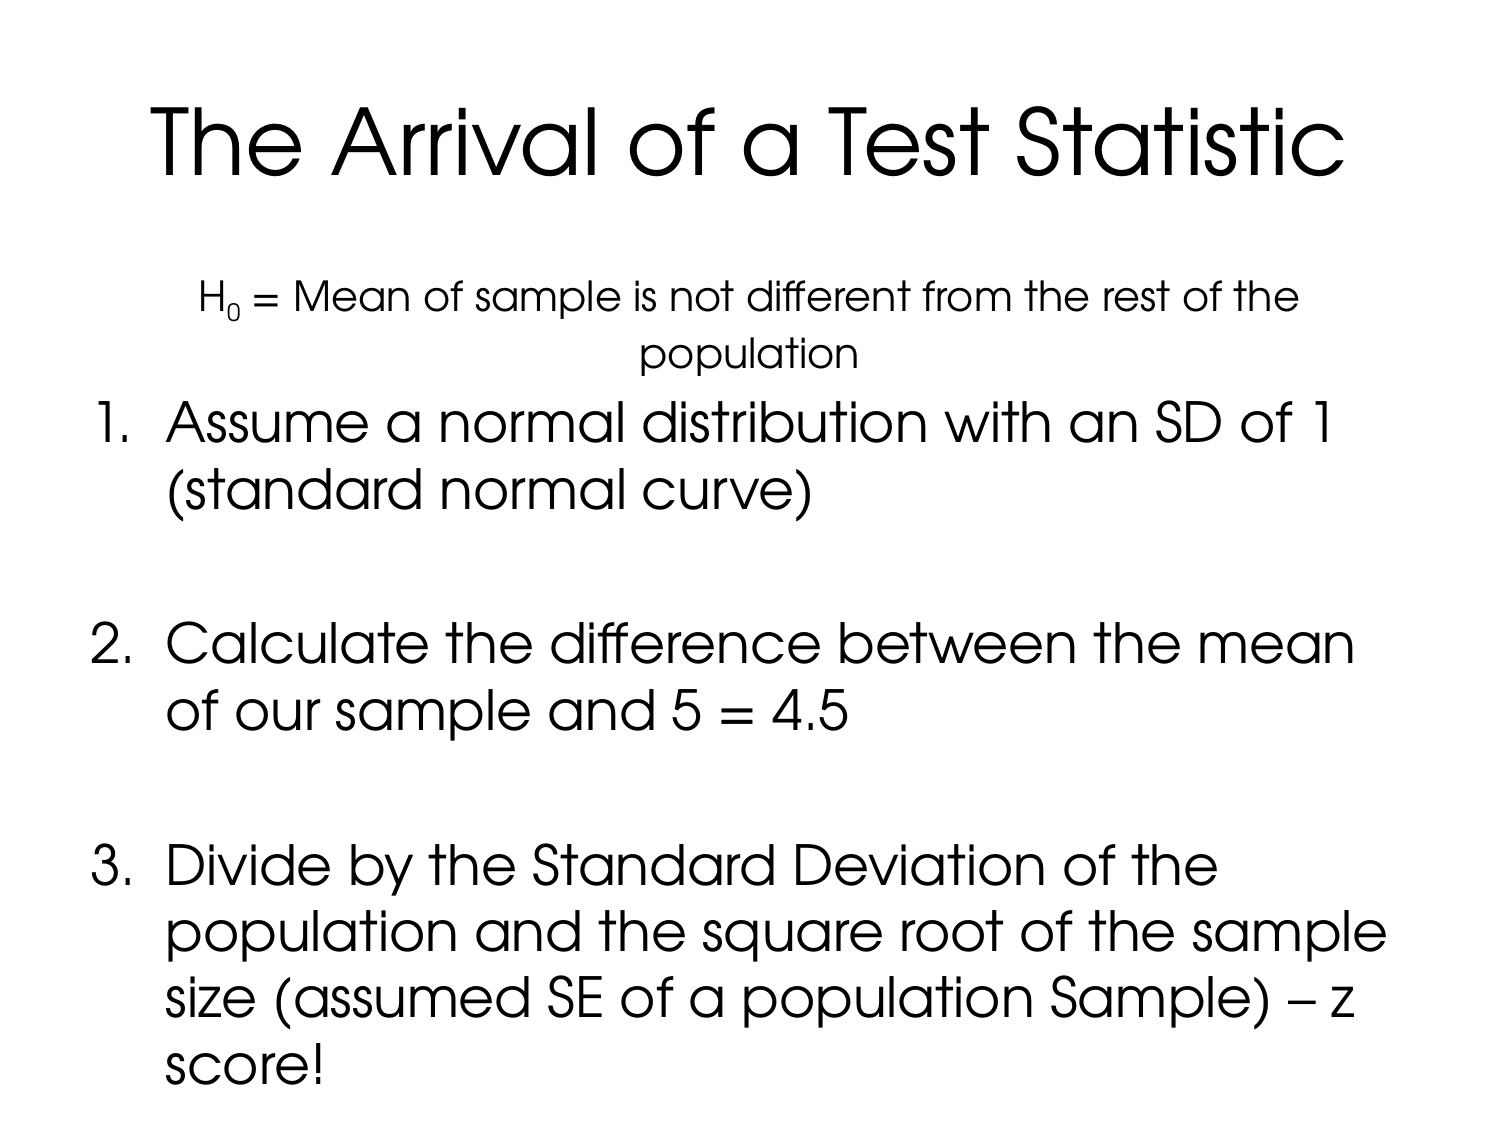

# The Arrival of a Test Statistic
H0 = Mean of sample is not different from the rest of the population
Assume a normal distribution with an SD of 1 (standard normal curve)

Calculate the difference between the mean of our sample and 5 = 4.5

Divide by the Standard Deviation of the population and the square root of the sample size (assumed SE of a population Sample) – z score!